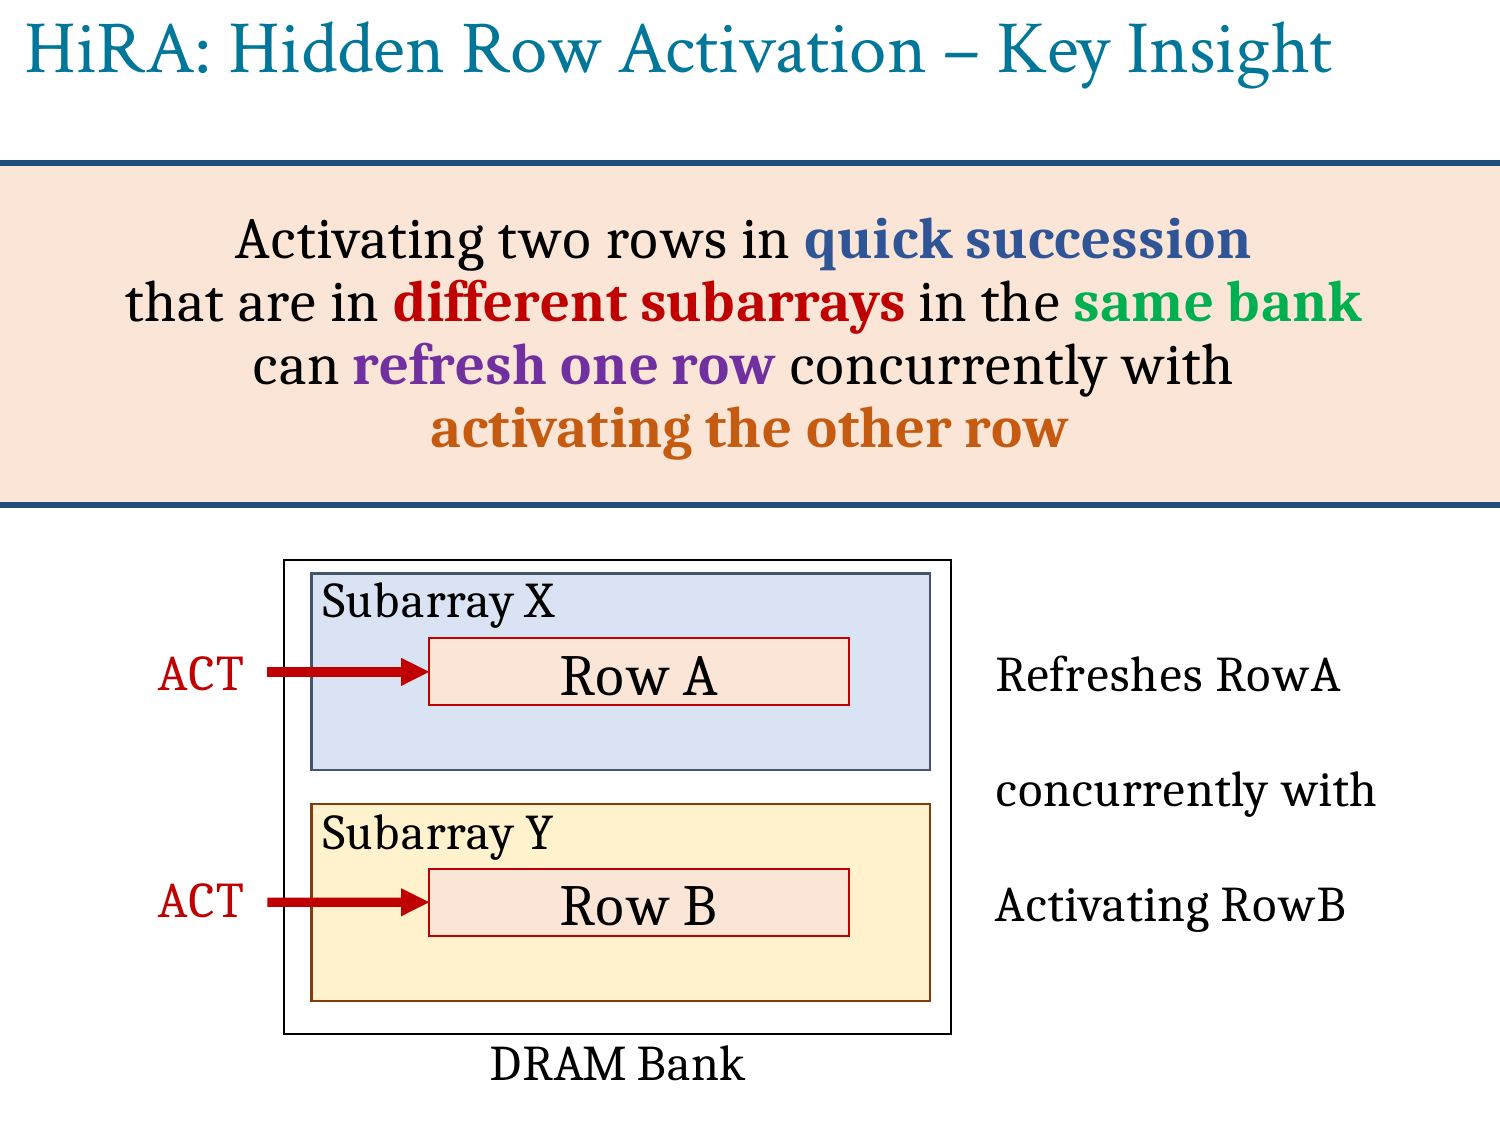

# HiRA: Hidden Row Activation – Key Insight
Activating two rows in quick succession
that are in different subarrays in the same bank
can refresh one row concurrently with
activating the other row

Subarray X
Subarray Y

ACT
Refreshes RowA
Row A
concurrently with
ACT
Activating RowB
Row B
DRAM Bank